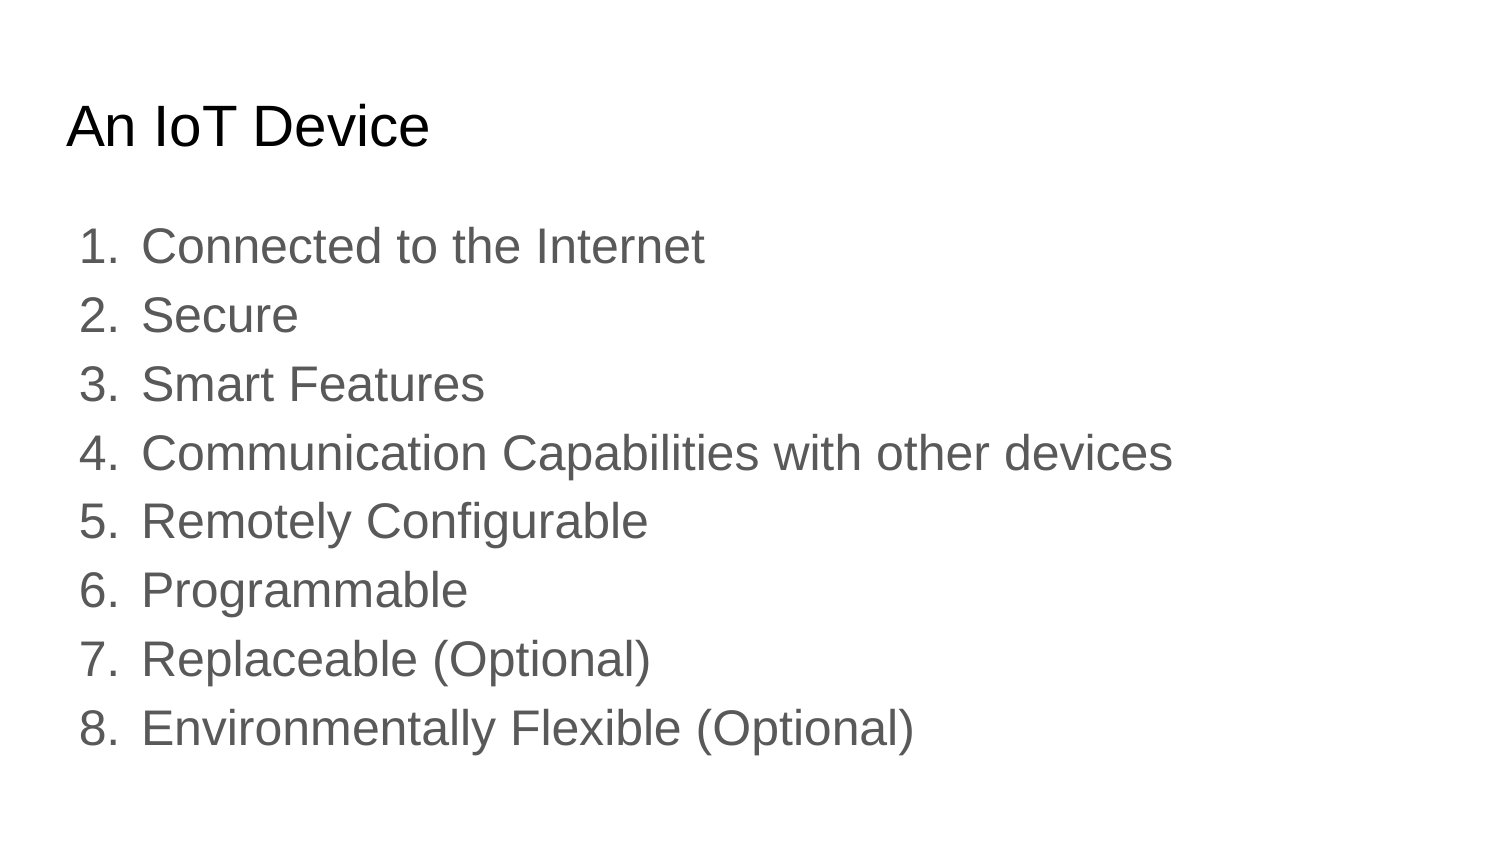

# An IoT Device
Connected to the Internet
Secure
Smart Features
Communication Capabilities with other devices
Remotely Configurable
Programmable
Replaceable (Optional)
Environmentally Flexible (Optional)